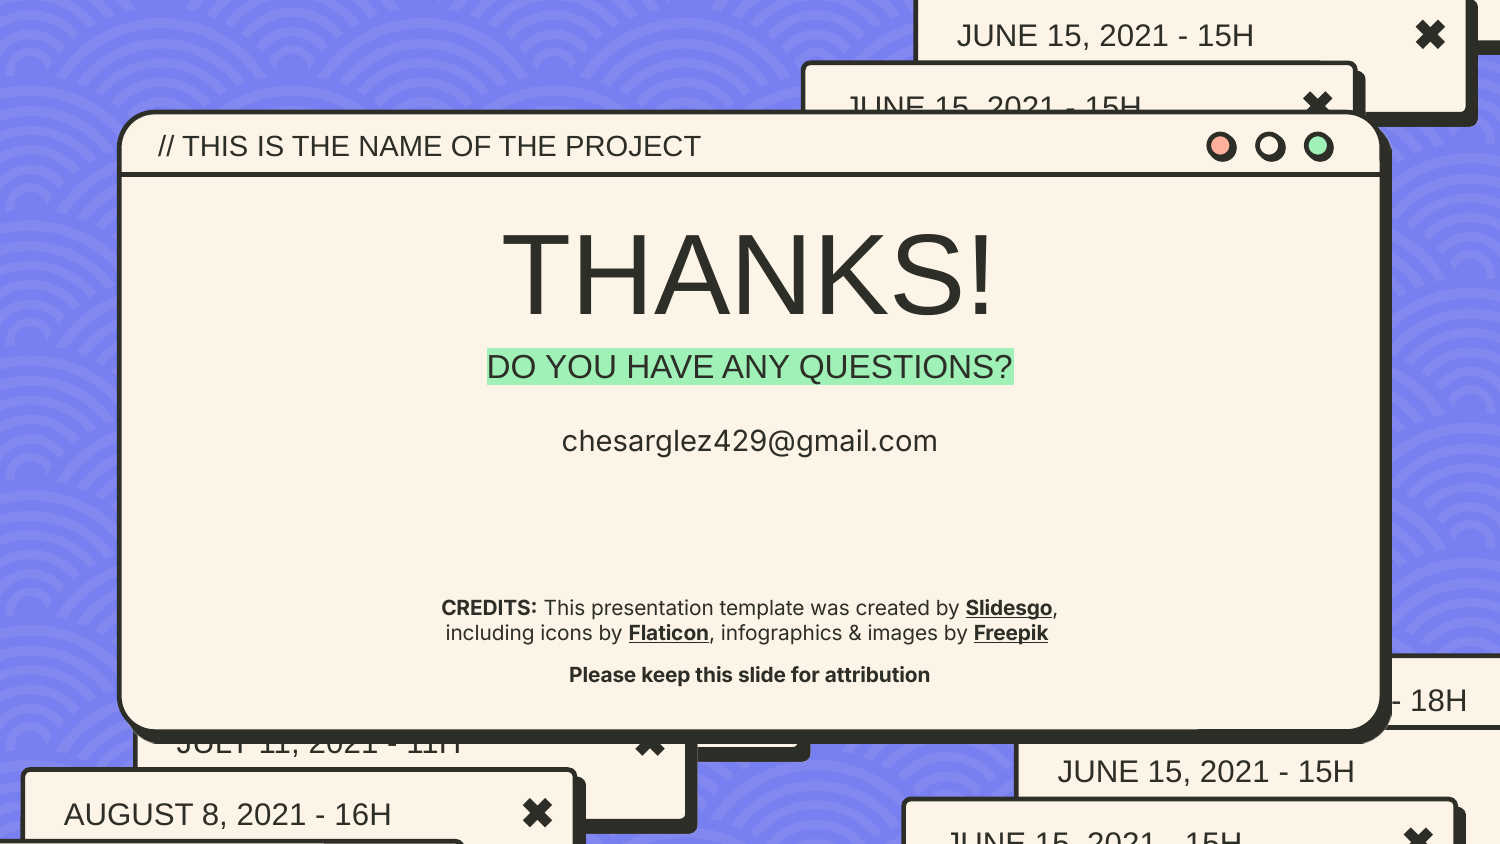

// THIS IS THE NAME OF THE PROJECT
# THANKS!
DO YOU HAVE ANY QUESTIONS?
chesarglez429@gmail.com

Please keep this slide for attribution